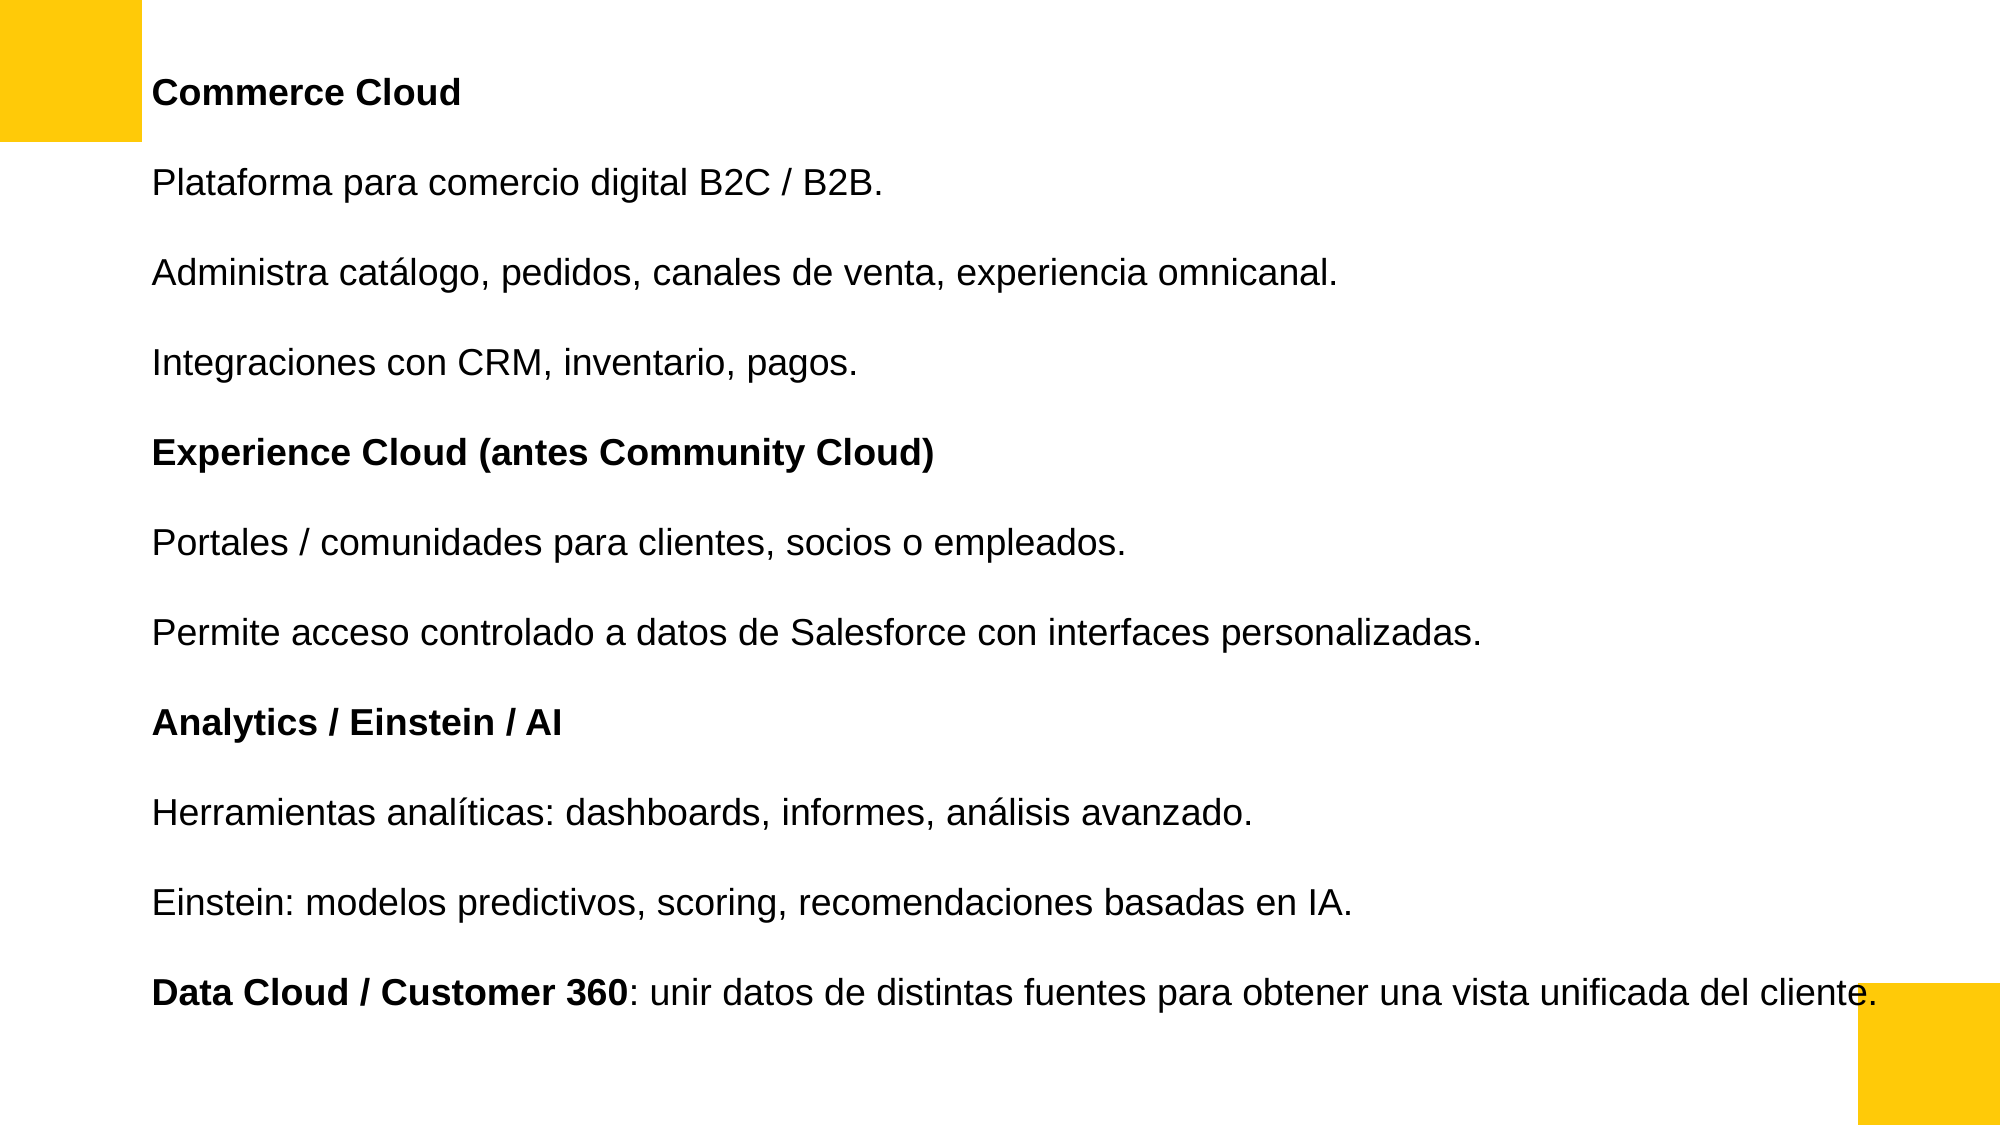

Commerce Cloud

Plataforma para comercio digital B2C / B2B.

Administra catálogo, pedidos, canales de venta, experiencia omnicanal.

Integraciones con CRM, inventario, pagos.

Experience Cloud (antes Community Cloud)

Portales / comunidades para clientes, socios o empleados.

Permite acceso controlado a datos de Salesforce con interfaces personalizadas.

Analytics / Einstein / AI

Herramientas analíticas: dashboards, informes, análisis avanzado.

Einstein: modelos predictivos, scoring, recomendaciones basadas en IA.

Data Cloud / Customer 360: unir datos de distintas fuentes para obtener una vista unificada del cliente.